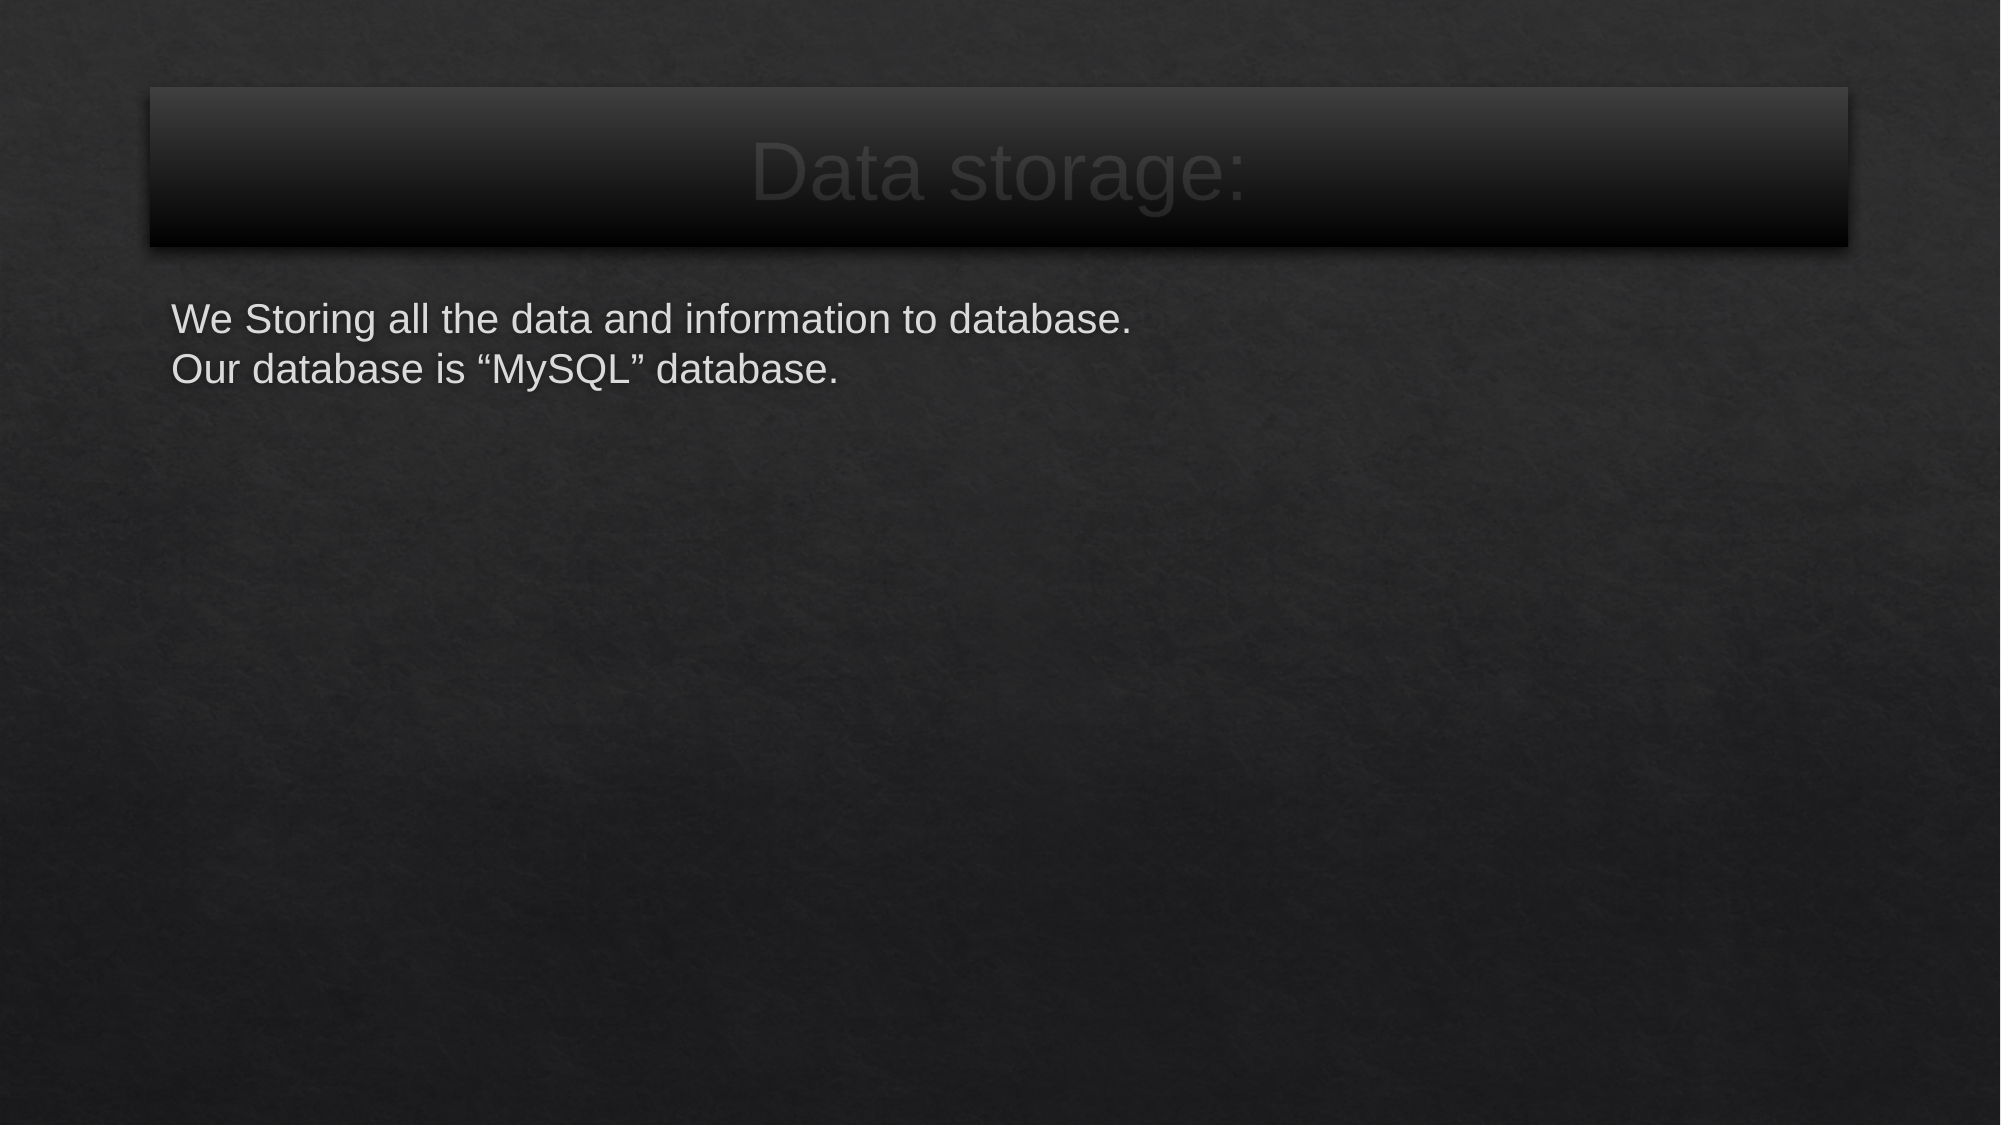

# Data storage:
We Storing all the data and information to database.
Our database is “MySQL” database.